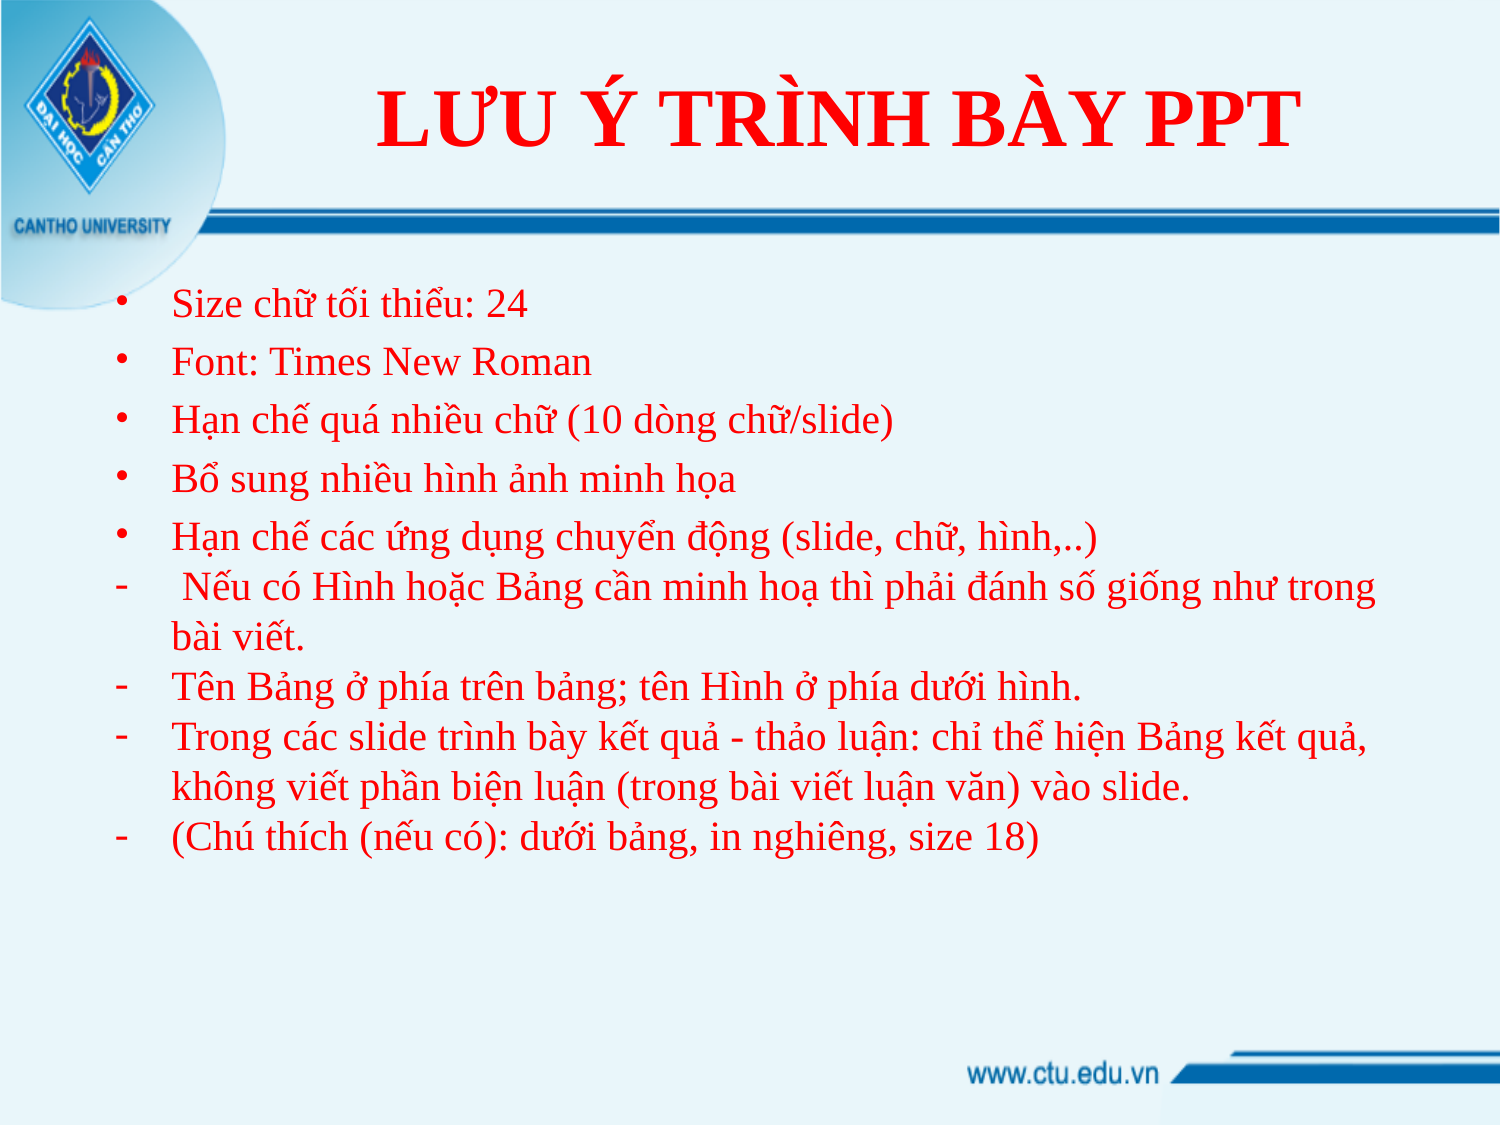

LƯU Ý TRÌNH BÀY PPT
Size chữ tối thiểu: 24
Font: Times New Roman
Hạn chế quá nhiều chữ (10 dòng chữ/slide)
Bổ sung nhiều hình ảnh minh họa
Hạn chế các ứng dụng chuyển động (slide, chữ, hình,..)
 Nếu có Hình hoặc Bảng cần minh hoạ thì phải đánh số giống như trong bài viết.
Tên Bảng ở phía trên bảng; tên Hình ở phía dưới hình.
Trong các slide trình bày kết quả - thảo luận: chỉ thể hiện Bảng kết quả, không viết phần biện luận (trong bài viết luận văn) vào slide.
(Chú thích (nếu có): dưới bảng, in nghiêng, size 18)